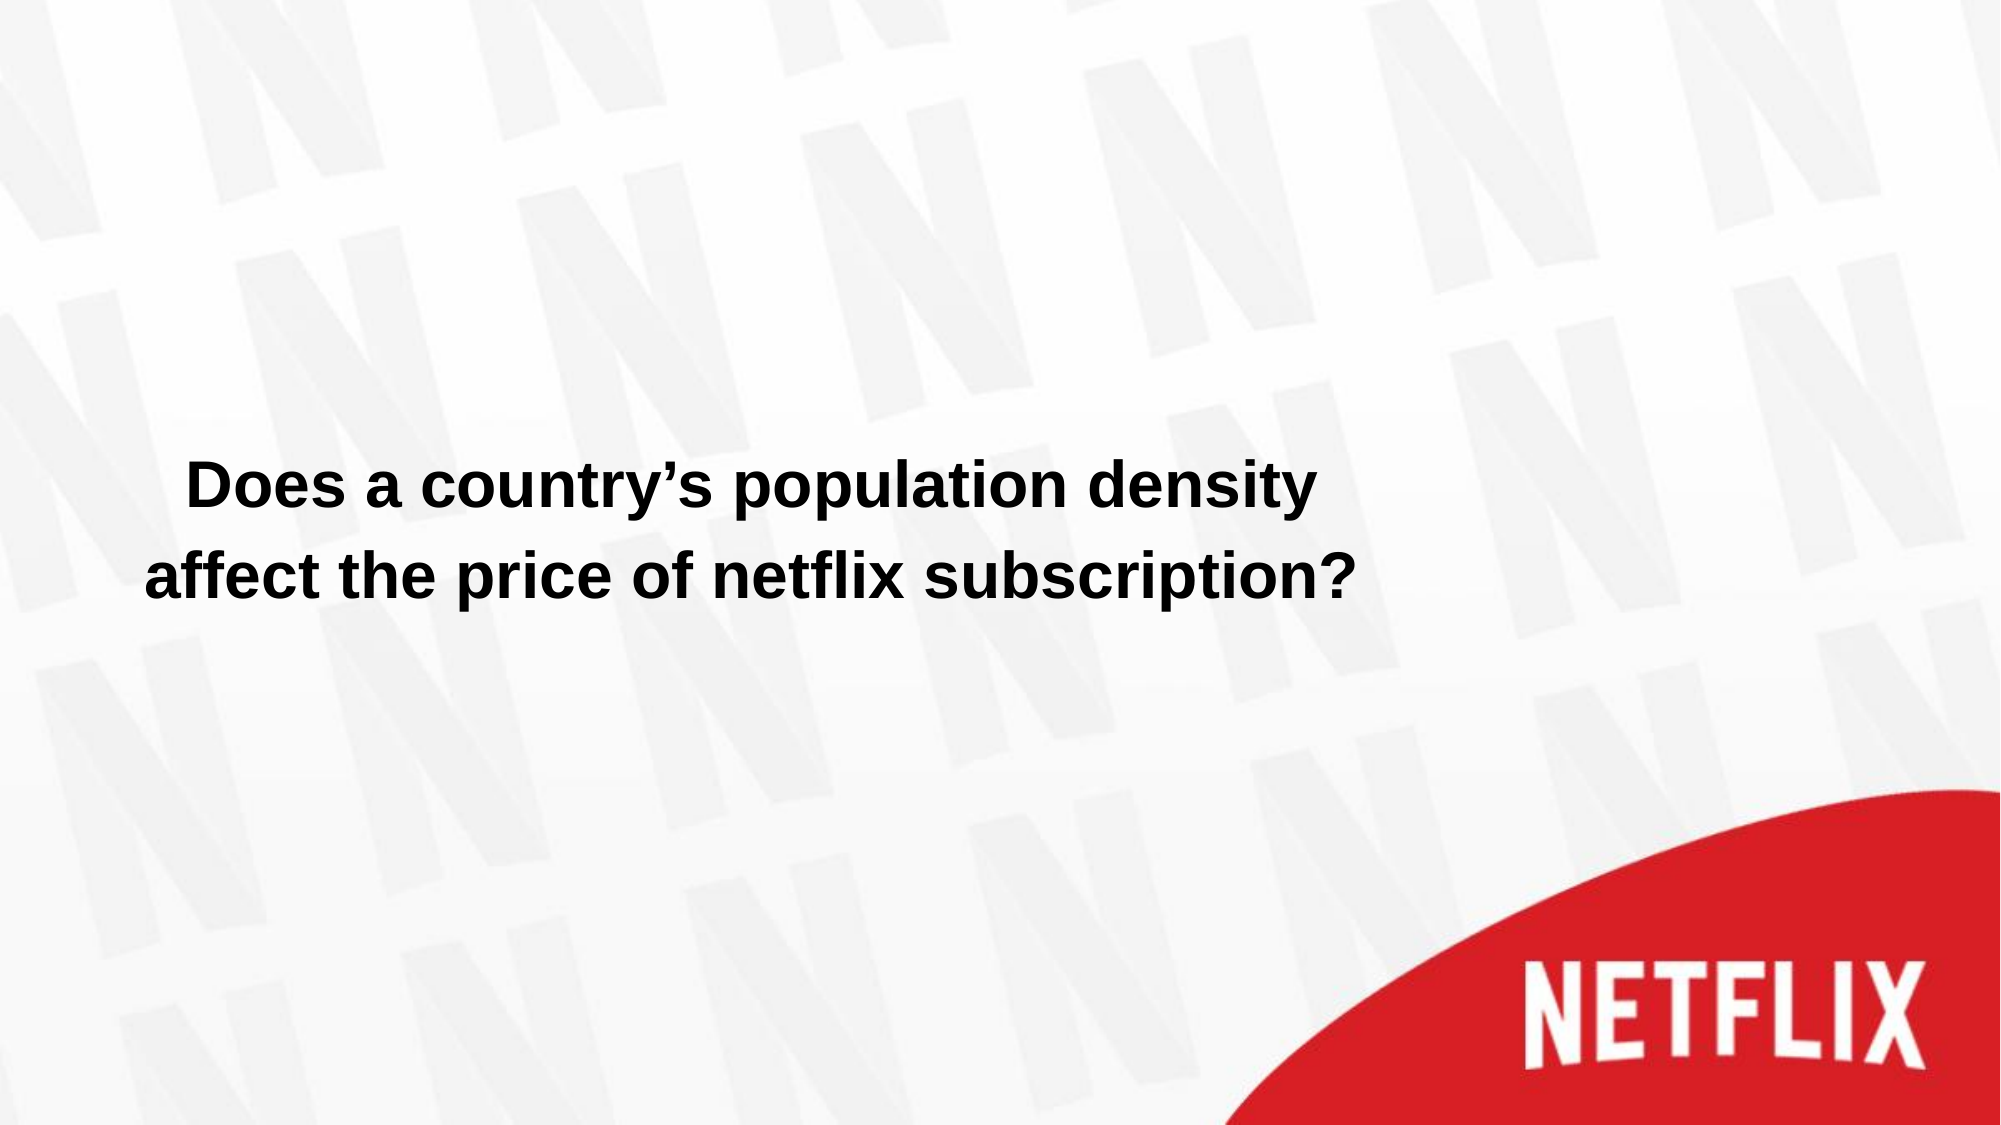

# Does a country’s population density affect the price of netflix subscription?